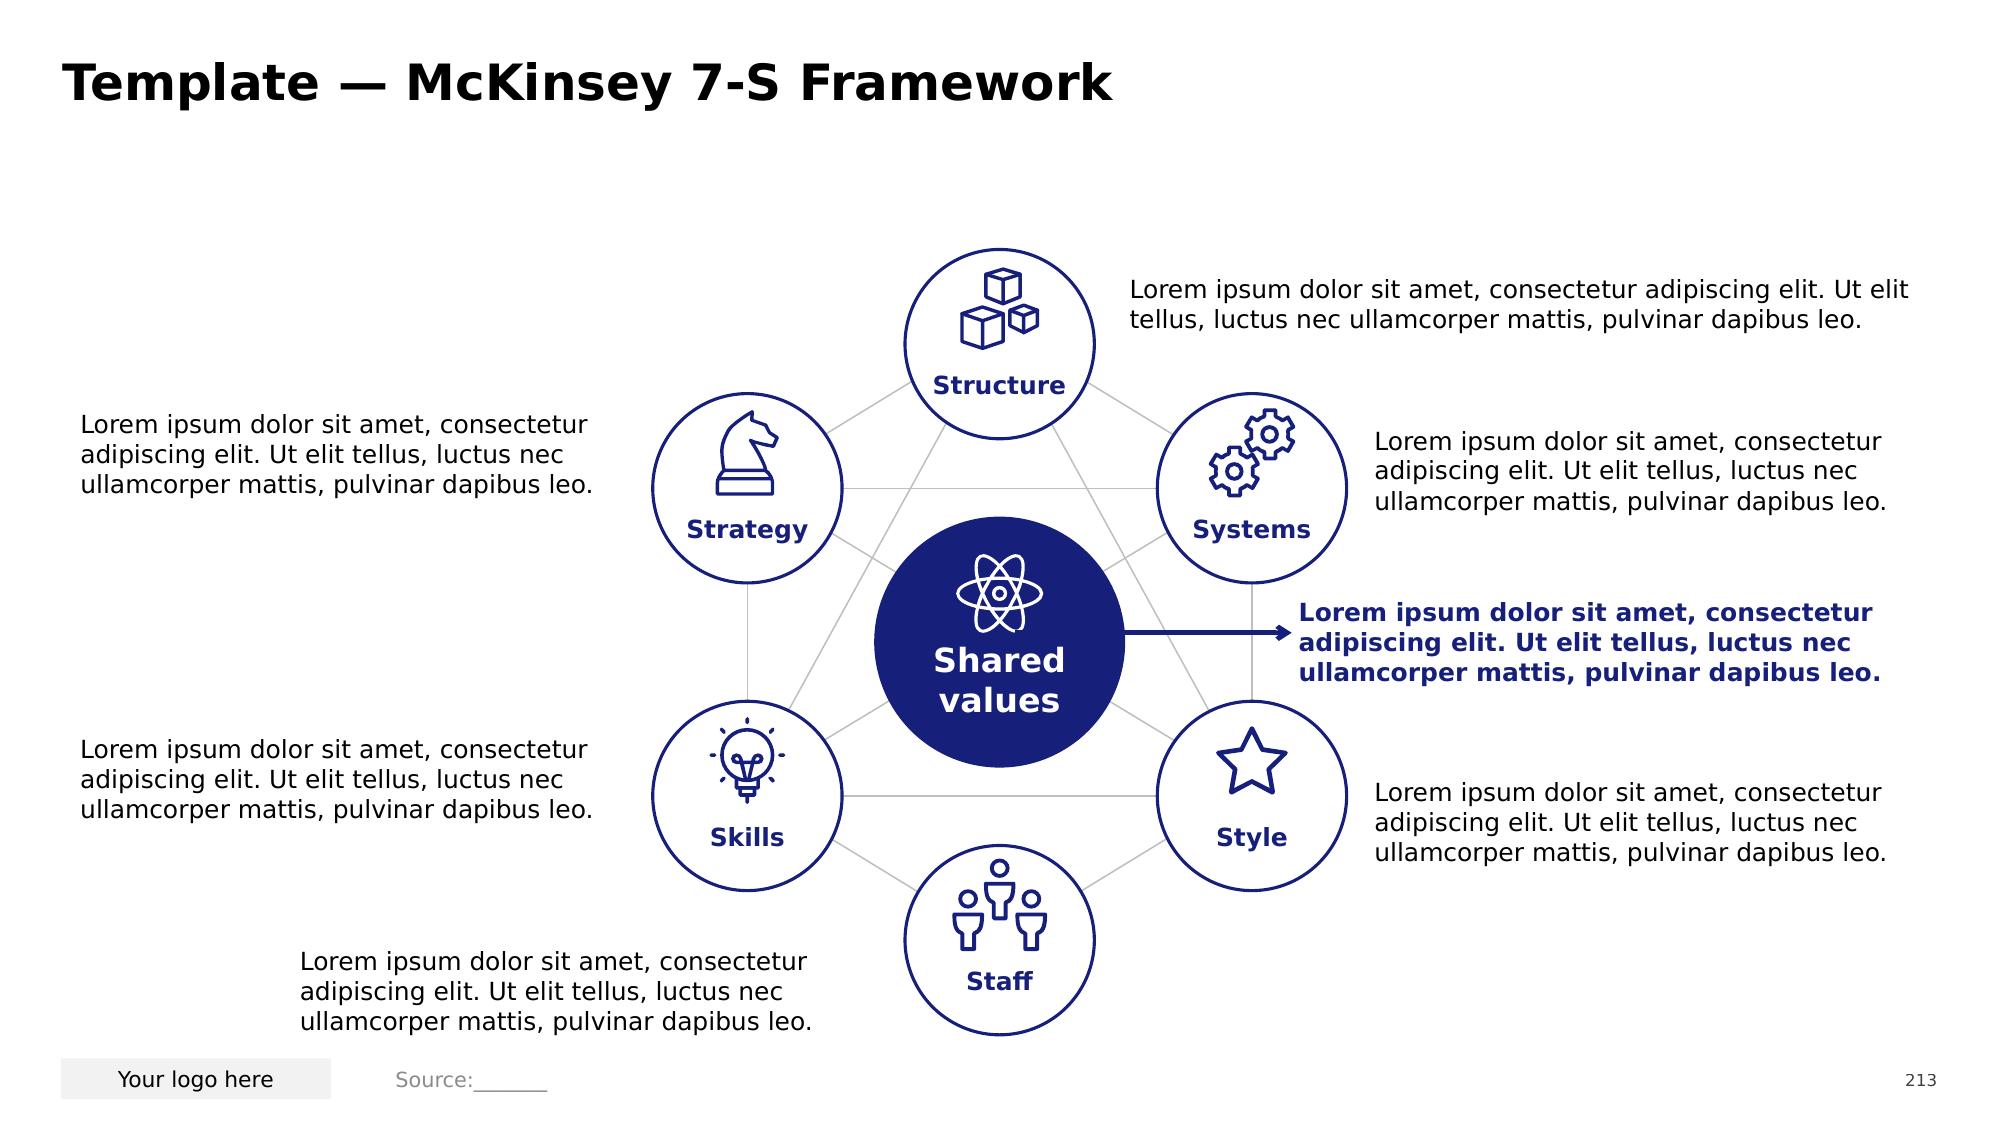

# Template — McKinsey 7-S Framework
Structure

Lorem ipsum dolor sit amet, consectetur adipiscing elit. Ut elit tellus, luctus nec ullamcorper mattis, pulvinar dapibus leo.
Strategy
Systems
Lorem ipsum dolor sit amet, consectetur adipiscing elit. Ut elit tellus, luctus nec ullamcorper mattis, pulvinar dapibus leo.

Lorem ipsum dolor sit amet, consectetur adipiscing elit. Ut elit tellus, luctus nec ullamcorper mattis, pulvinar dapibus leo.
Shared values

Lorem ipsum dolor sit amet, consectetur adipiscing elit. Ut elit tellus, luctus nec ullamcorper mattis, pulvinar dapibus leo.
Skills
Style

Lorem ipsum dolor sit amet, consectetur adipiscing elit. Ut elit tellus, luctus nec ullamcorper mattis, pulvinar dapibus leo.
Lorem ipsum dolor sit amet, consectetur adipiscing elit. Ut elit tellus, luctus nec ullamcorper mattis, pulvinar dapibus leo.
Staff

Lorem ipsum dolor sit amet, consectetur adipiscing elit. Ut elit tellus, luctus nec ullamcorper mattis, pulvinar dapibus leo.
Source:_______